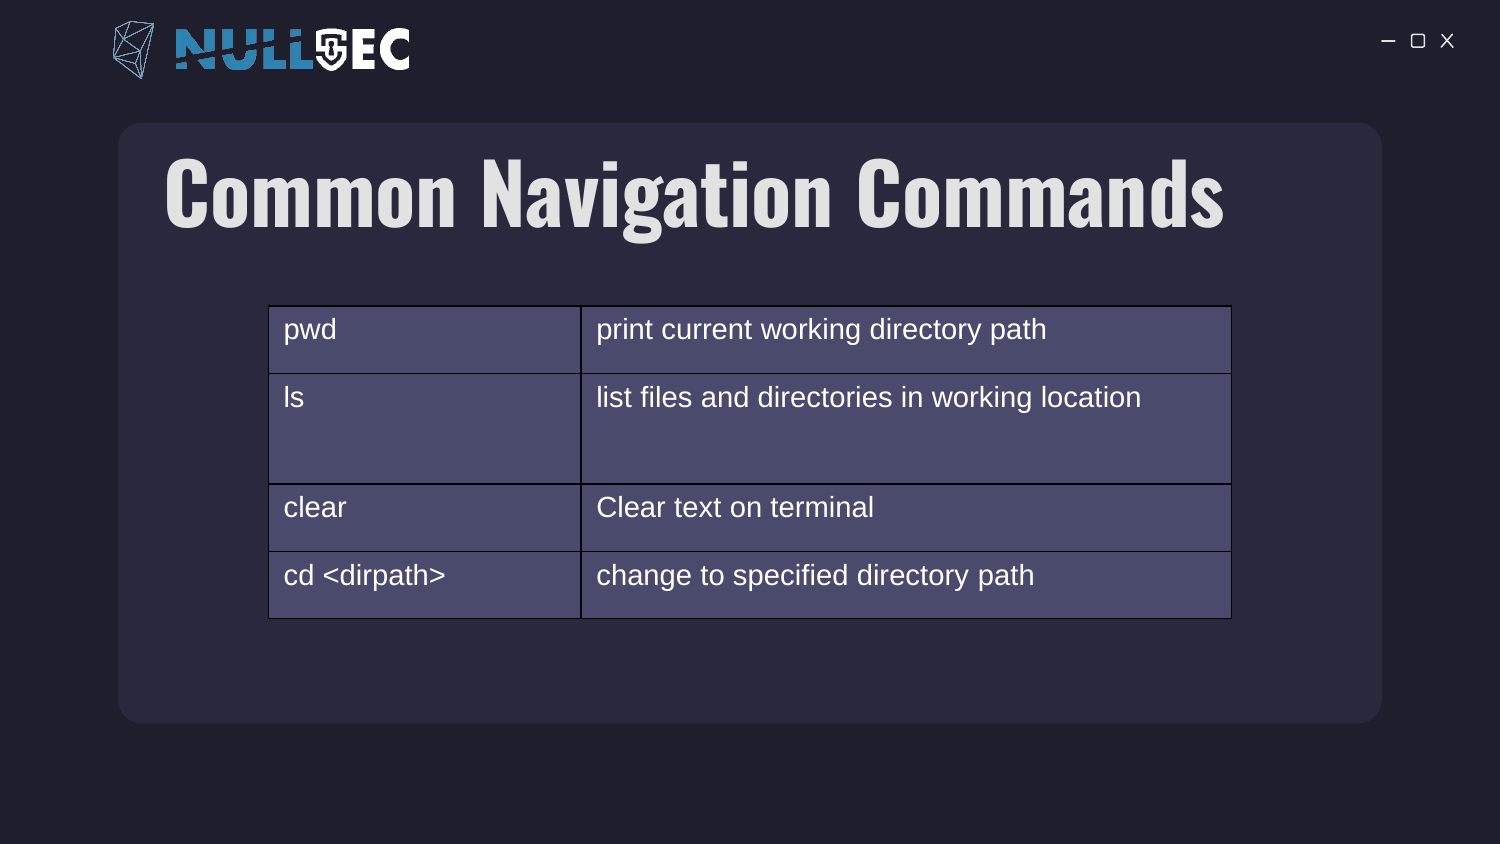

# Common Navigation Commands

| pwd​ | print current working directory path​ |
| --- | --- |
| ls​ | list files and directories in working location​ |
| clear ​ | Clear text on terminal |
| cd <dirpath>​ | change to specified directory​ path |